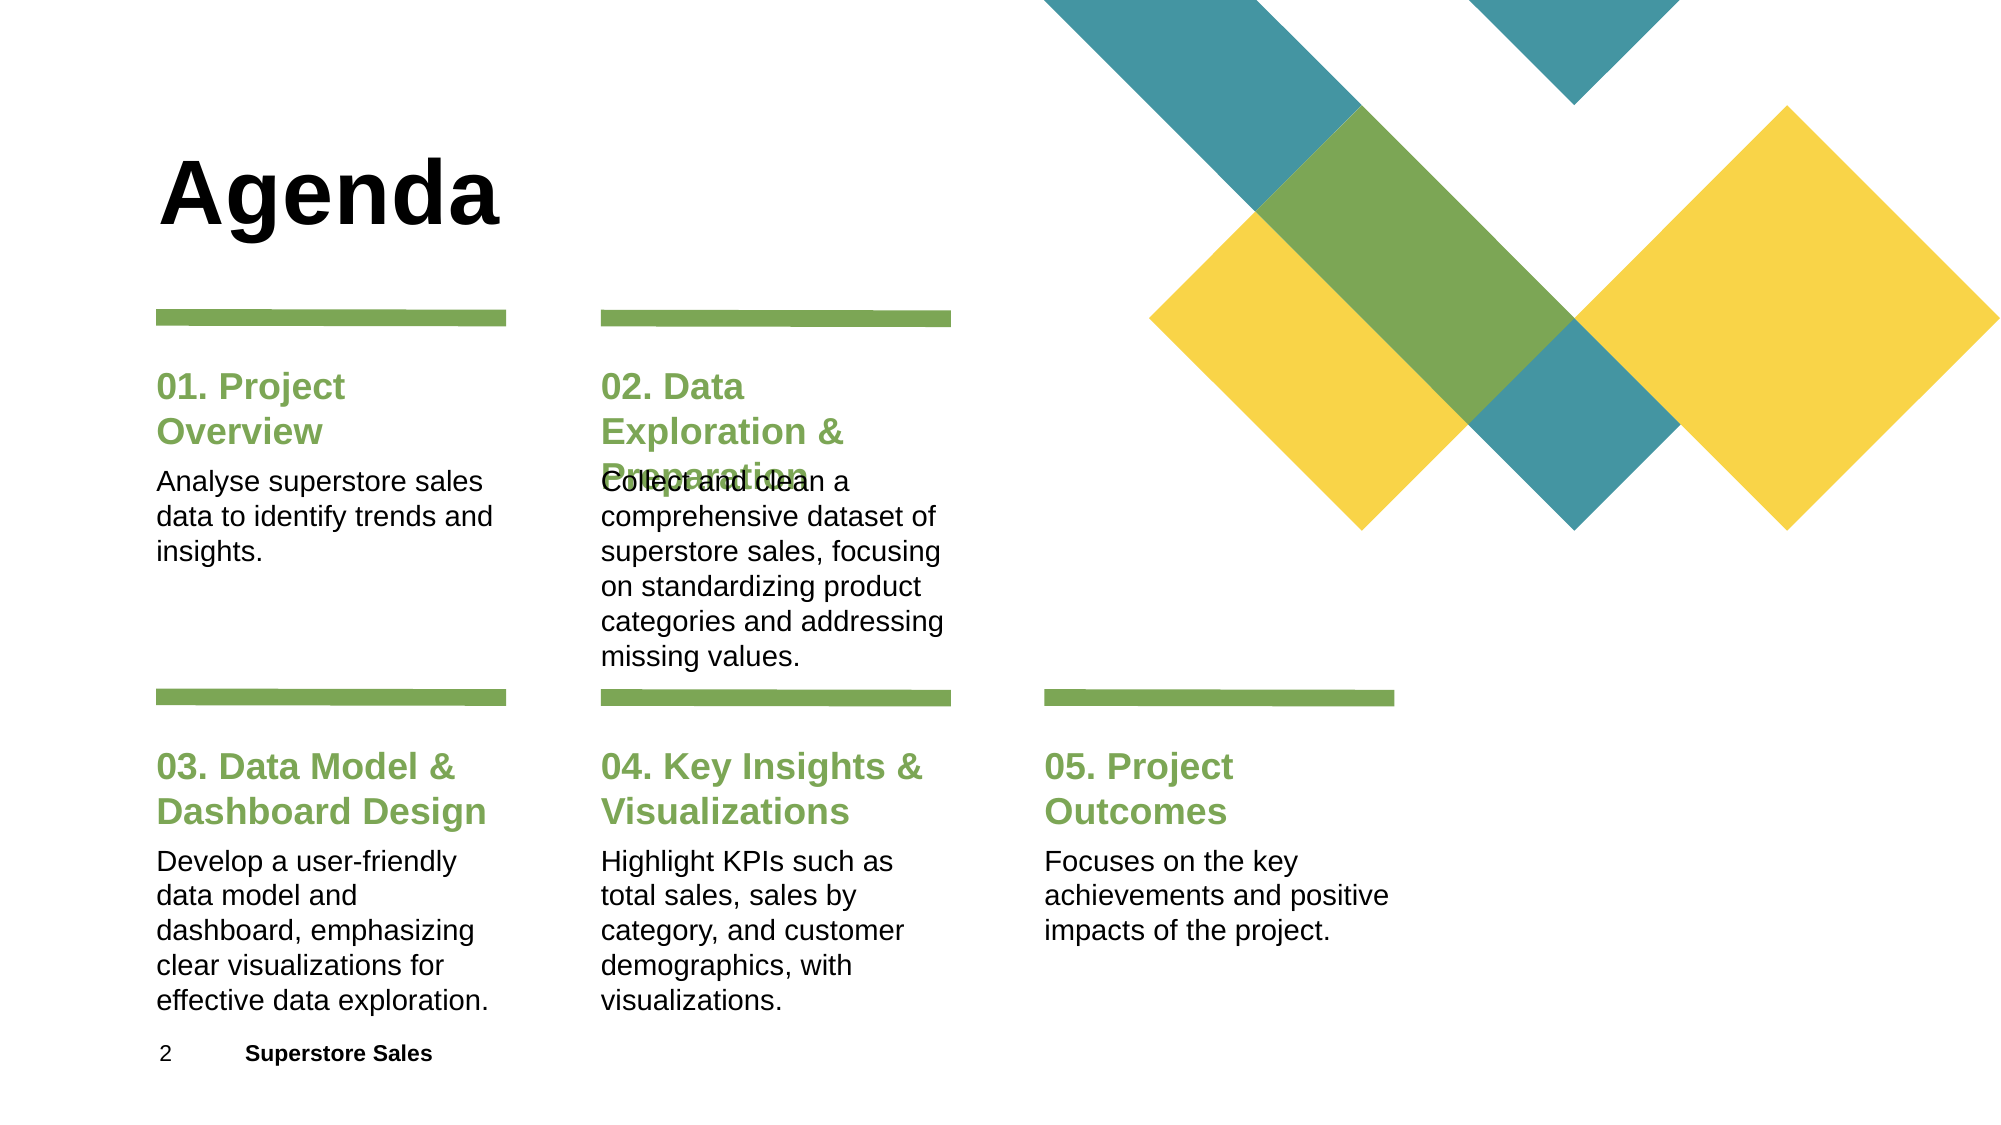

# Agenda
01. Project Overview
02. Data Exploration & Preparation
Analyse superstore sales data to identify trends and insights.
Collect and clean a comprehensive dataset of superstore sales, focusing on standardizing product categories and addressing missing values.
03. Data Model & Dashboard Design
04. Key Insights & Visualizations
05. Project Outcomes
Highlight KPIs such as total sales, sales by category, and customer demographics, with visualizations.
Develop a user-friendly data model and dashboard, emphasizing clear visualizations for effective data exploration.
Focuses on the key achievements and positive impacts of the project.
2
Superstore Sales